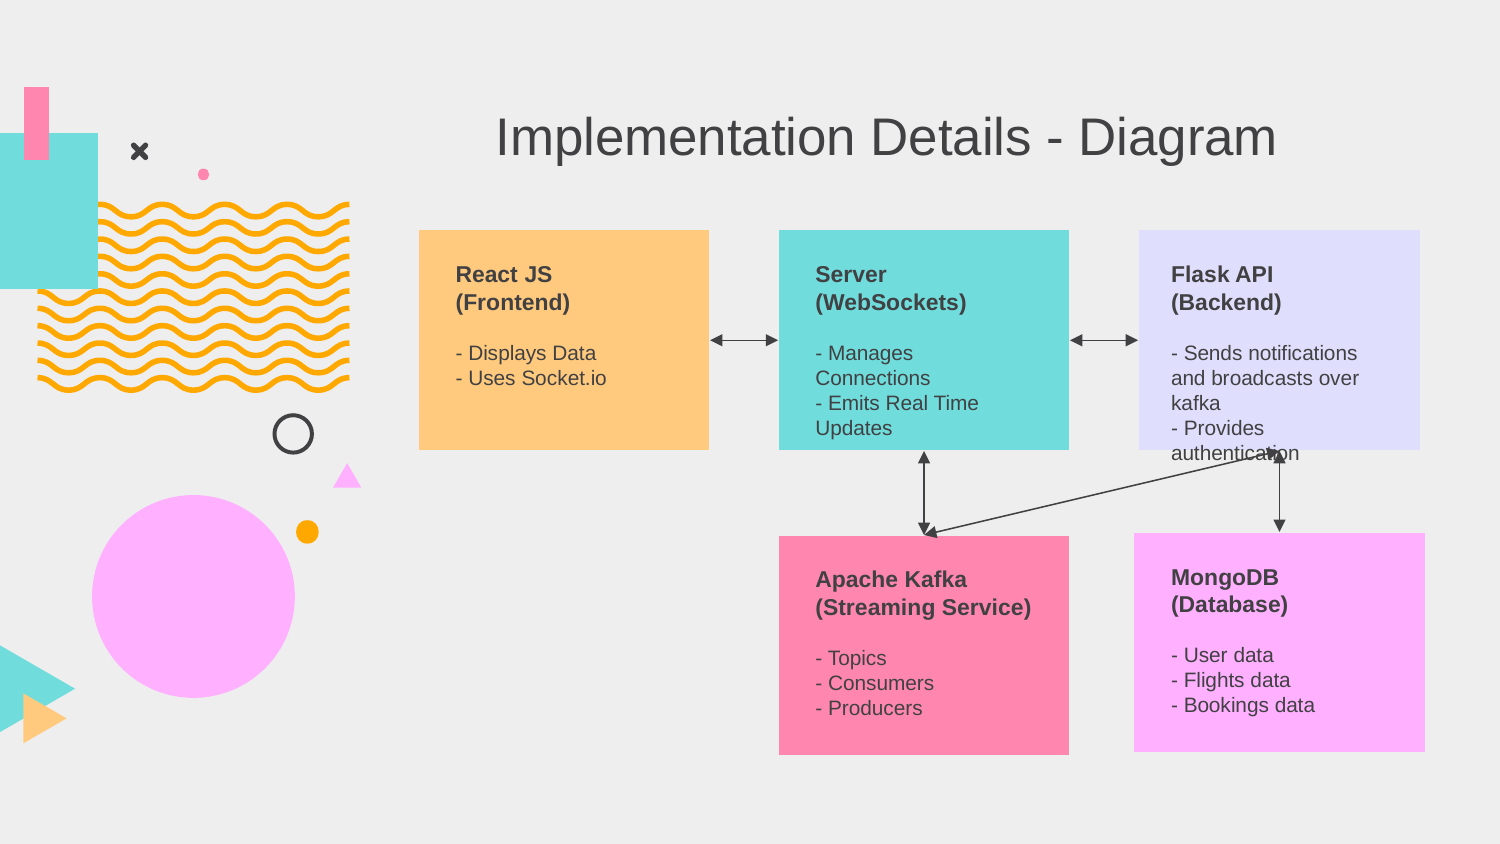

# Implementation Details - Diagram

React JS (Frontend)

- Displays Data
- Uses Socket.io
Server (WebSockets)

- Manages Connections
- Emits Real Time Updates
Flask API (Backend)

- Sends notifications and broadcasts over kafka
- Provides authentication

MongoDB (Database)

- User data
- Flights data
- Bookings data
Apache Kafka (Streaming Service)

- Topics
- Consumers
- Producers